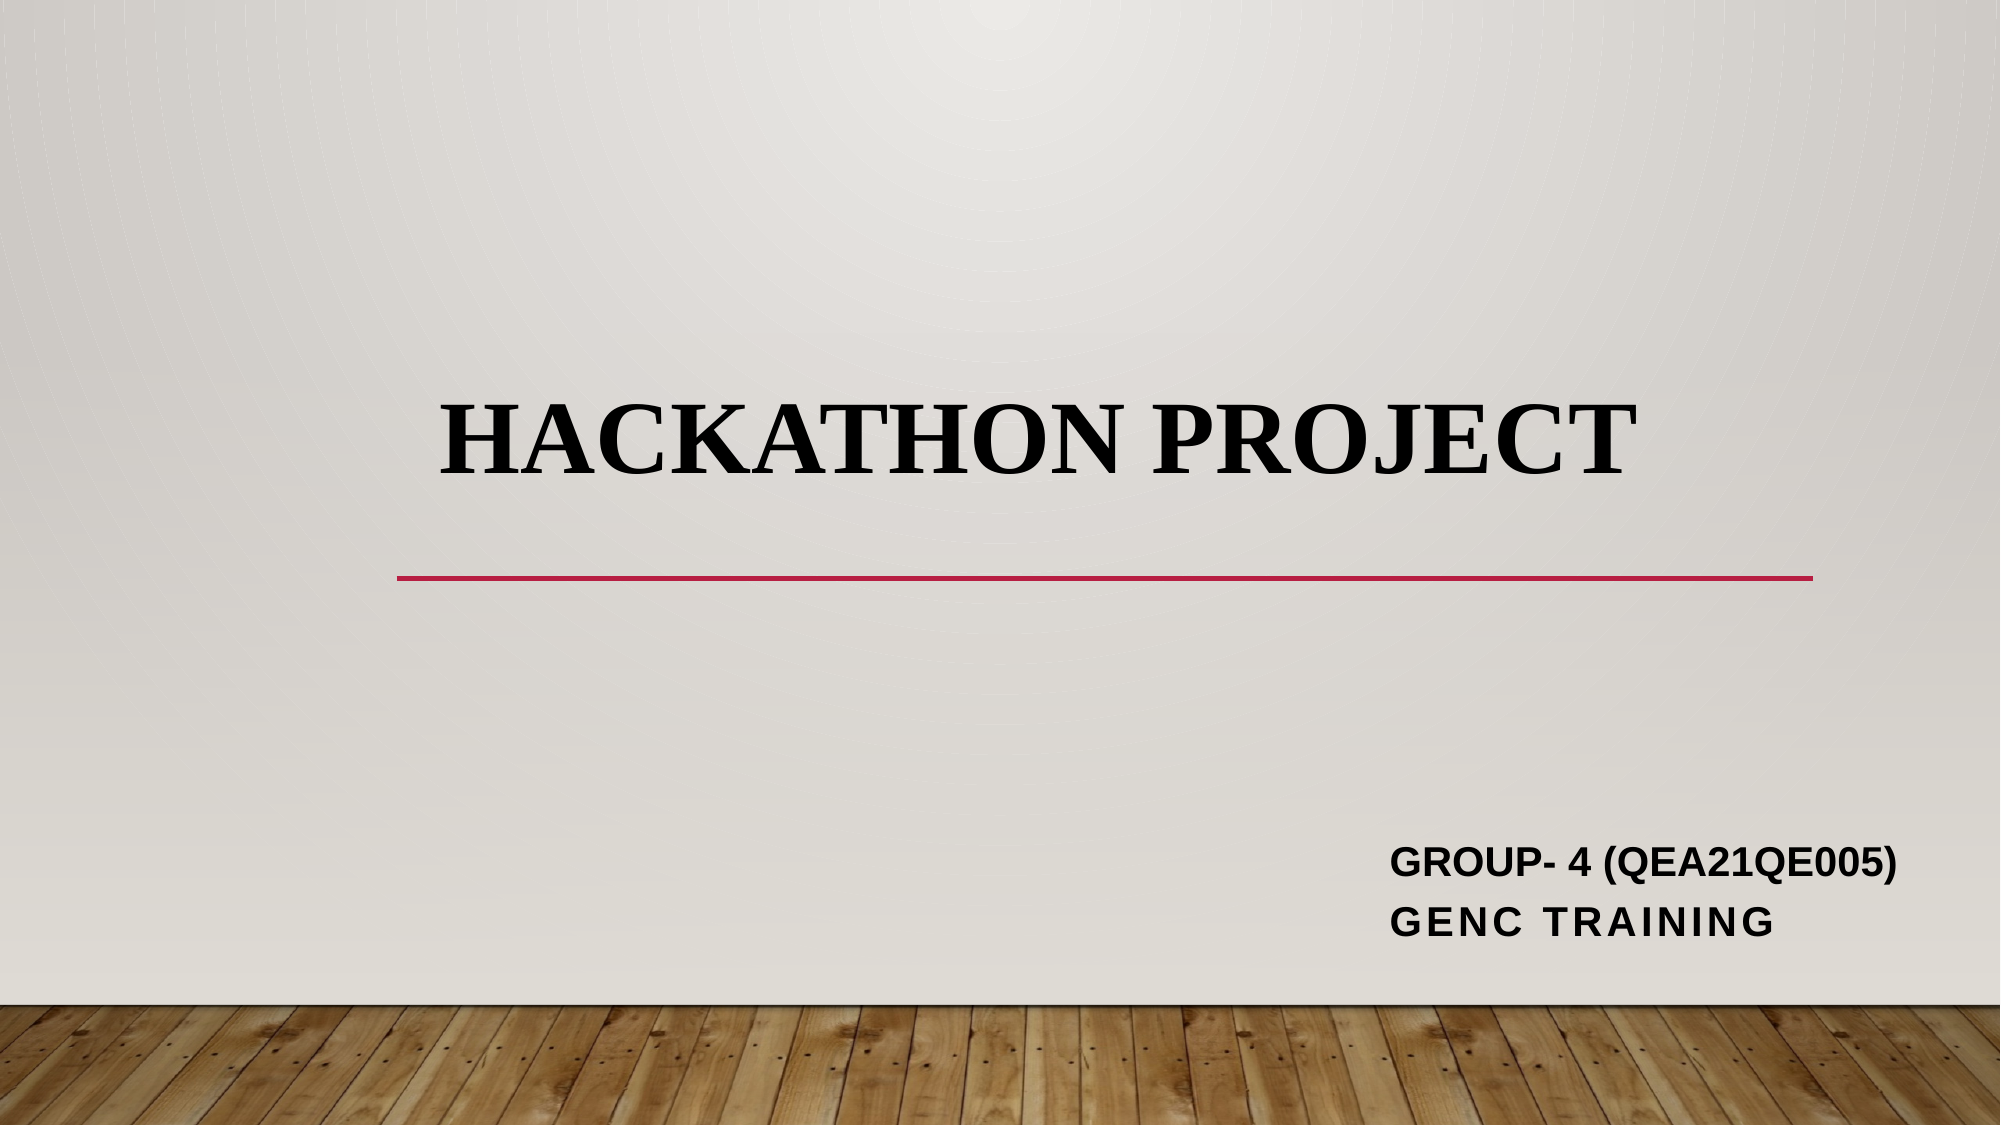

# Hackathon Project
GROUP- 4 (QEA21QE005)
genc training